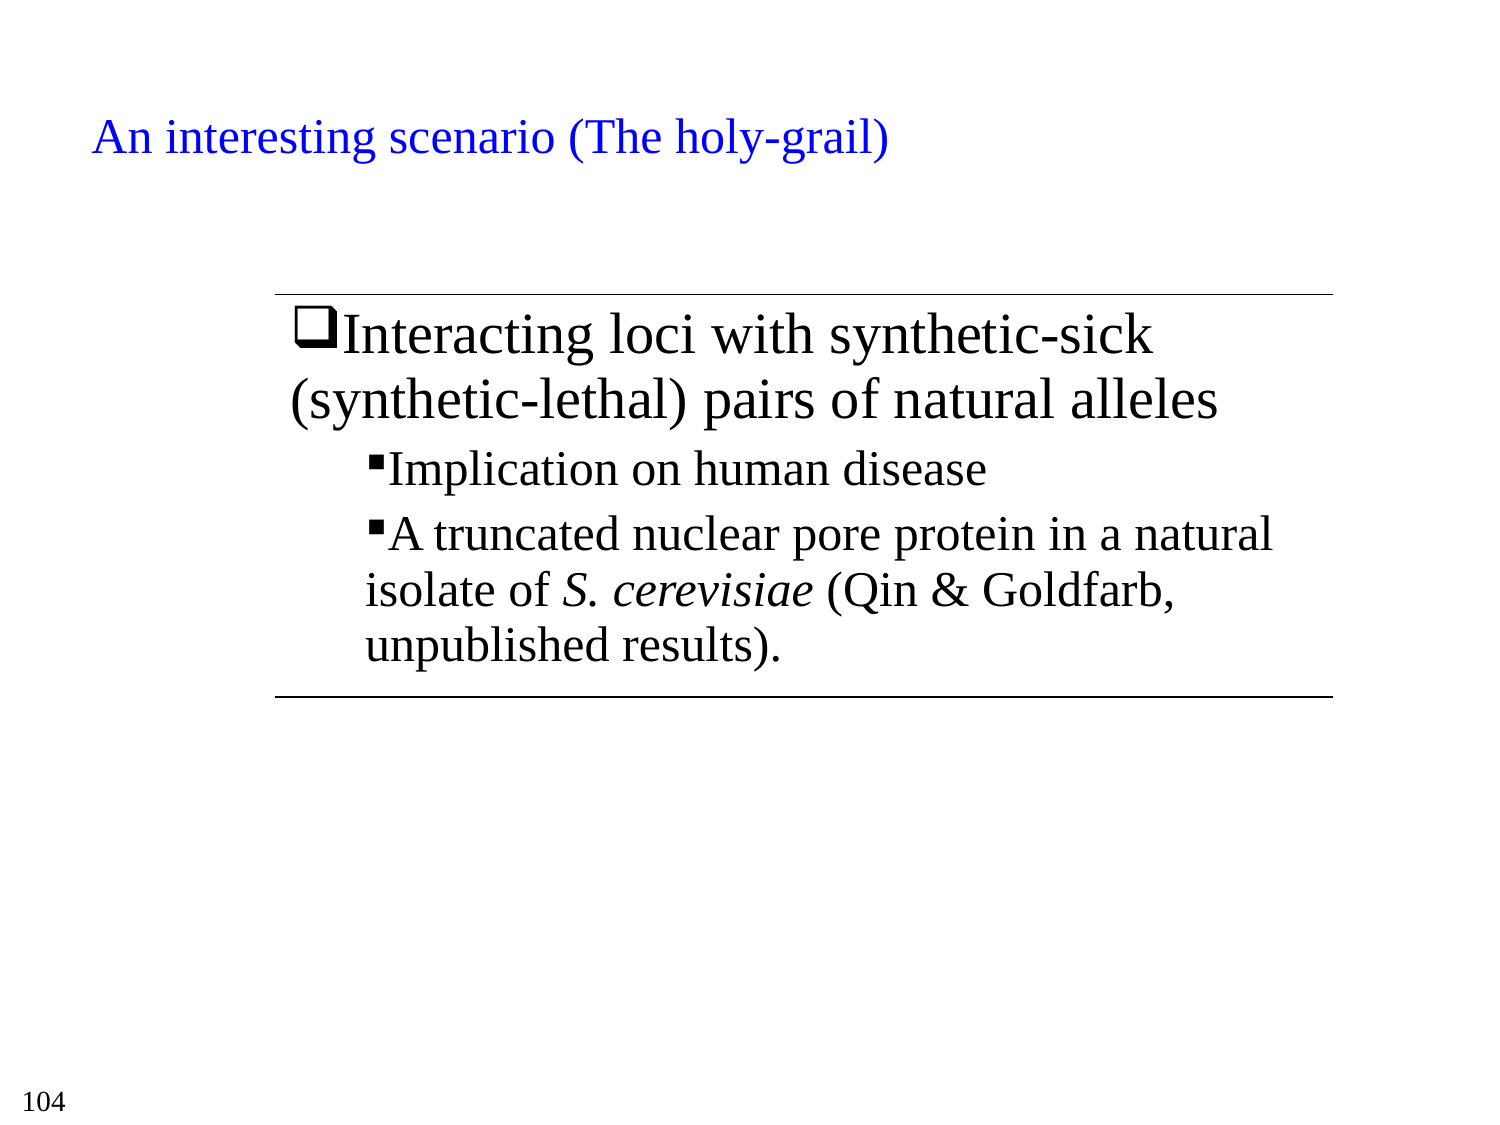

# An interesting scenario (The holy-grail)
| Interacting loci with synthetic-sick (synthetic-lethal) pairs of natural alleles Implication on human disease A truncated nuclear pore protein in a natural isolate of S. cerevisiae (Qin & Goldfarb, unpublished results). |
| --- |